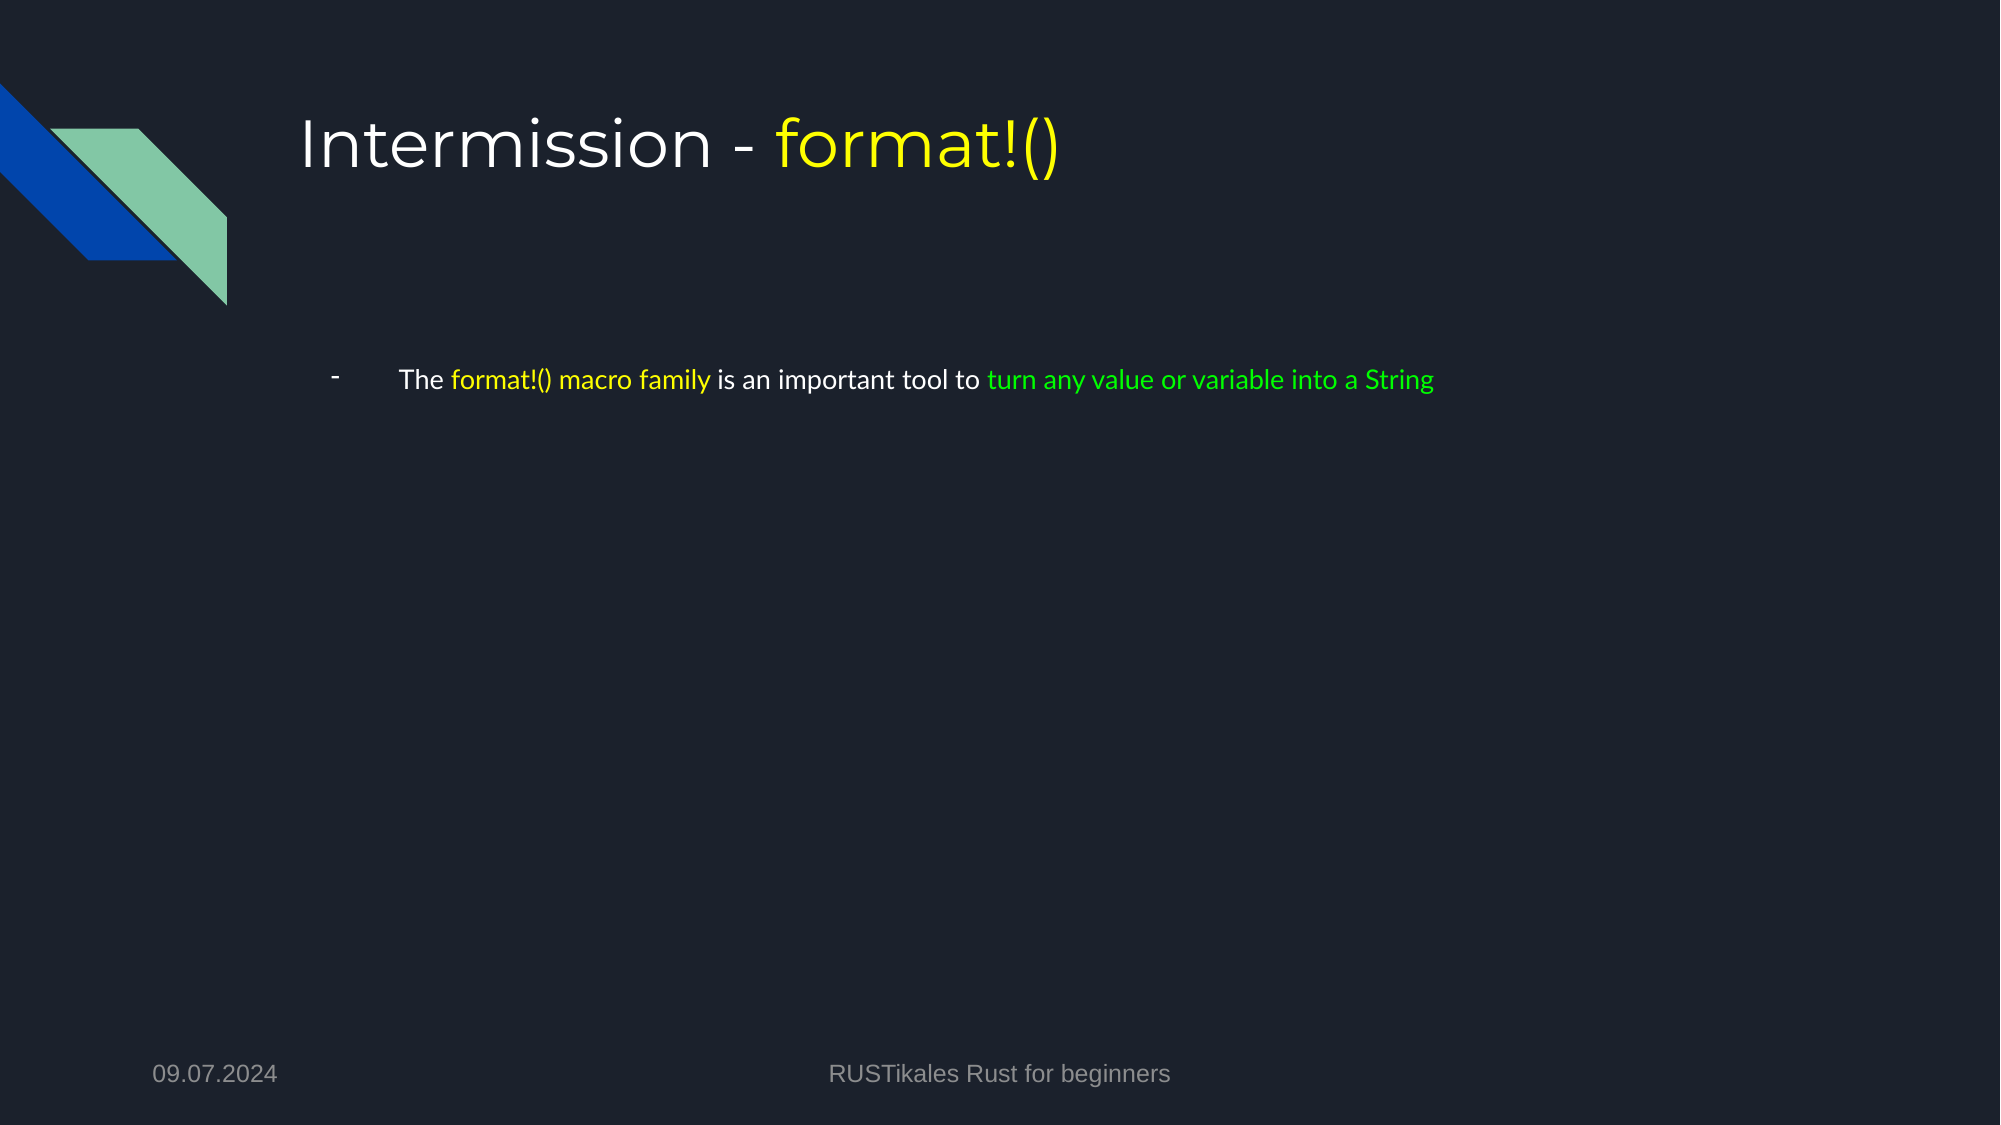

# Intermission - format!()
The format!() macro family is an important tool to turn any value or variable into a String
09.07.2024
RUSTikales Rust for beginners